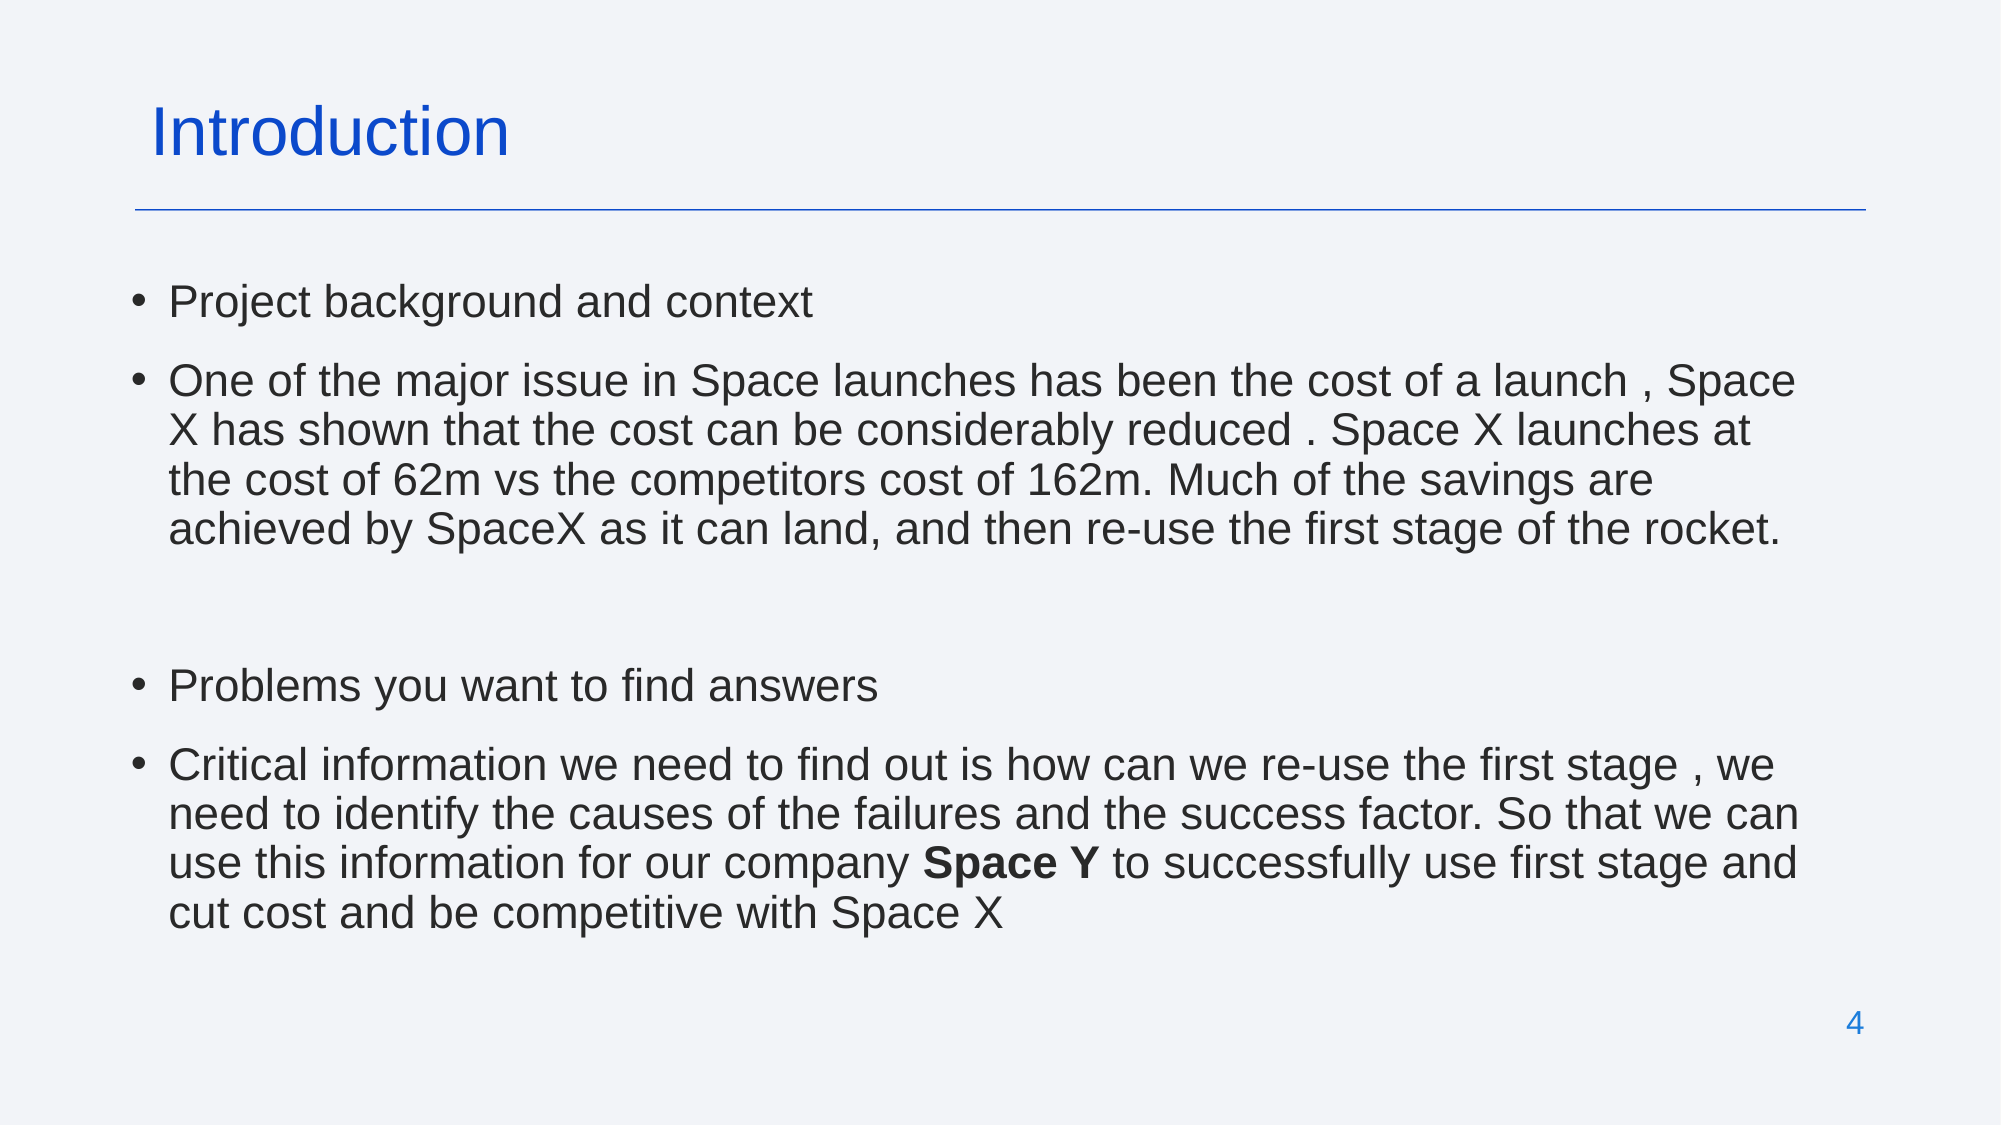

Introduction
Project background and context
One of the major issue in Space launches has been the cost of a launch , Space X has shown that the cost can be considerably reduced . Space X launches at the cost of 62m vs the competitors cost of 162m. Much of the savings are achieved by SpaceX as it can land, and then re-use the first stage of the rocket.

Problems you want to find answers
Critical information we need to find out is how can we re-use the first stage , we need to identify the causes of the failures and the success factor. So that we can use this information for our company Space Y to successfully use first stage and cut cost and be competitive with Space X
4